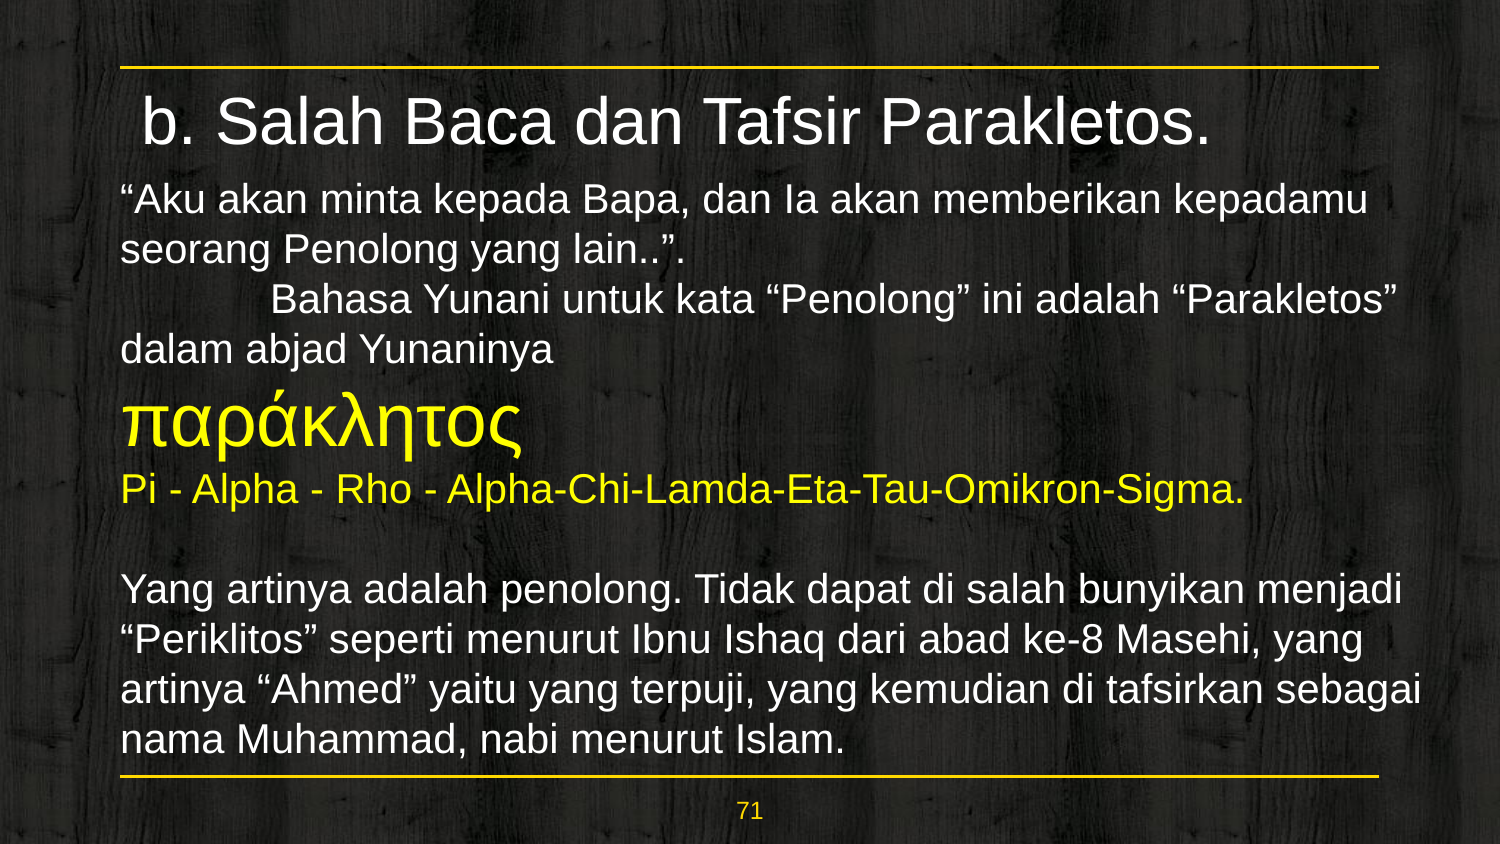

b. Salah Baca dan Tafsir Parakletos.
“Aku akan minta kepada Bapa, dan Ia akan memberikan kepadamu seorang Penolong yang lain..”.
	Bahasa Yunani untuk kata “Penolong” ini adalah “Parakletos” dalam abjad Yunaninya
παράκλητος
Pi - Alpha - Rho - Alpha-Chi-Lamda-Eta-Tau-Omikron-Sigma.

Yang artinya adalah penolong. Tidak dapat di salah bunyikan menjadi “Periklitos” seperti menurut Ibnu Ishaq dari abad ke-8 Masehi, yang artinya “Ahmed” yaitu yang terpuji, yang kemudian di tafsirkan sebagai nama Muhammad, nabi menurut Islam.
71